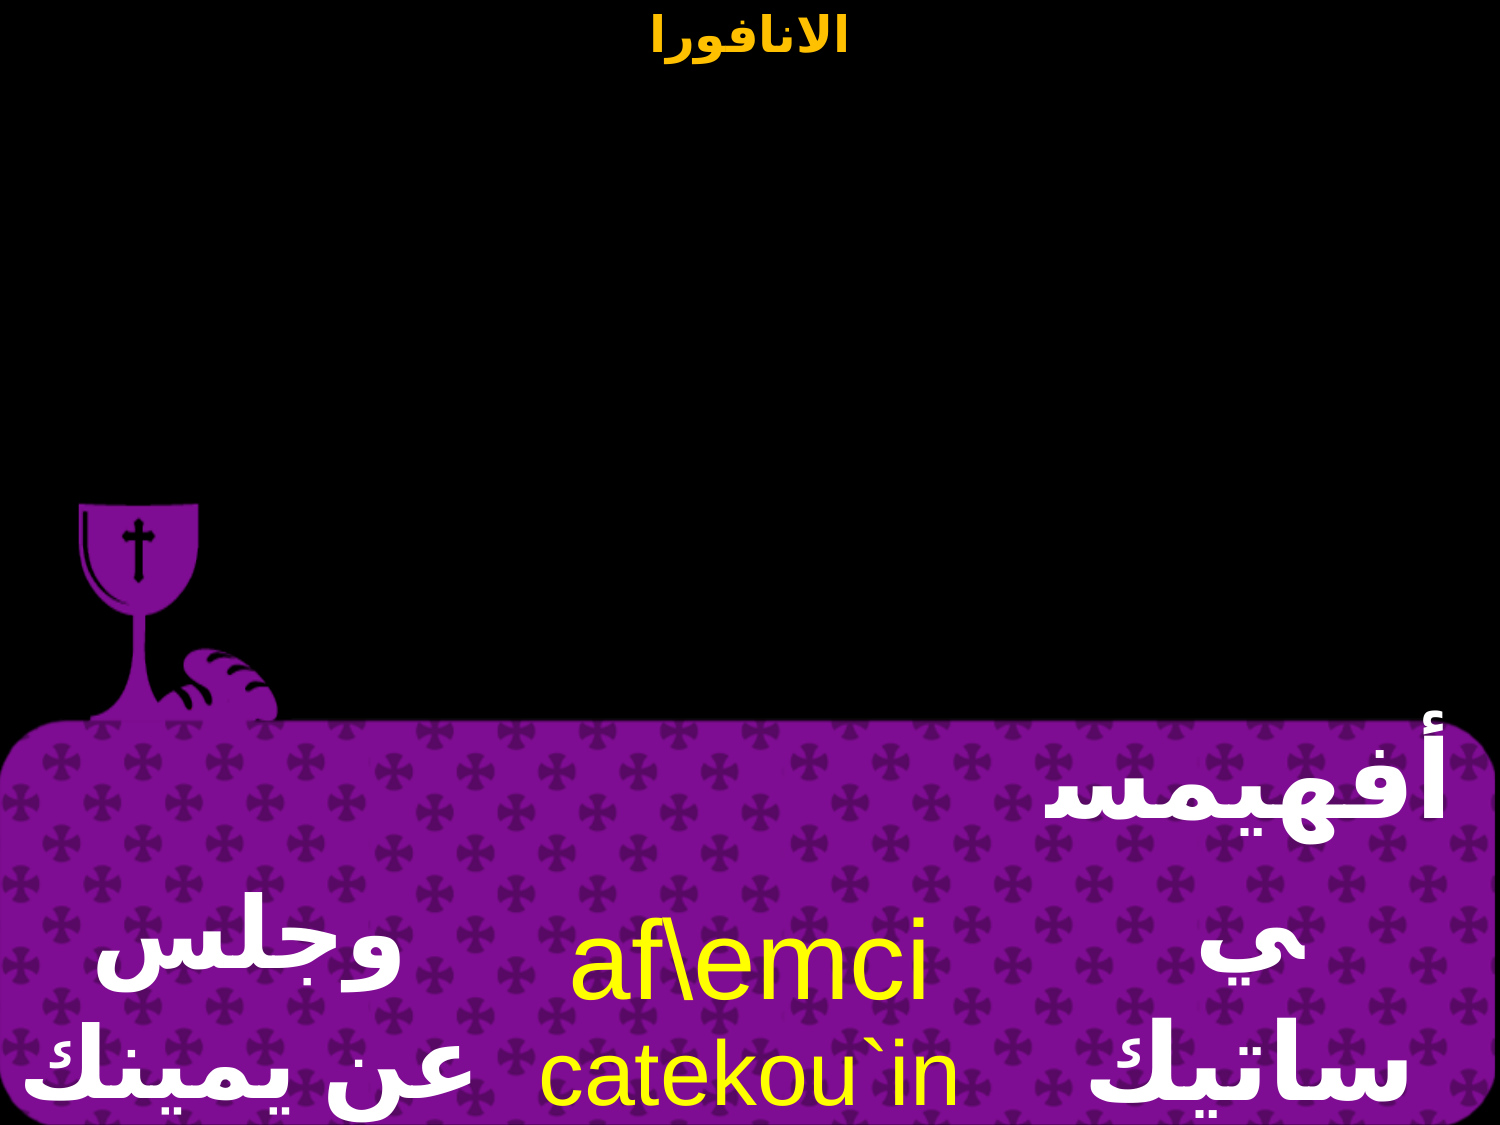

| وجلس عن يمينك أيها الأب | af\emci catekou`inam ~Viwt | أفهيمسي ساتيك أوى نام إفيوت |
| --- | --- | --- |